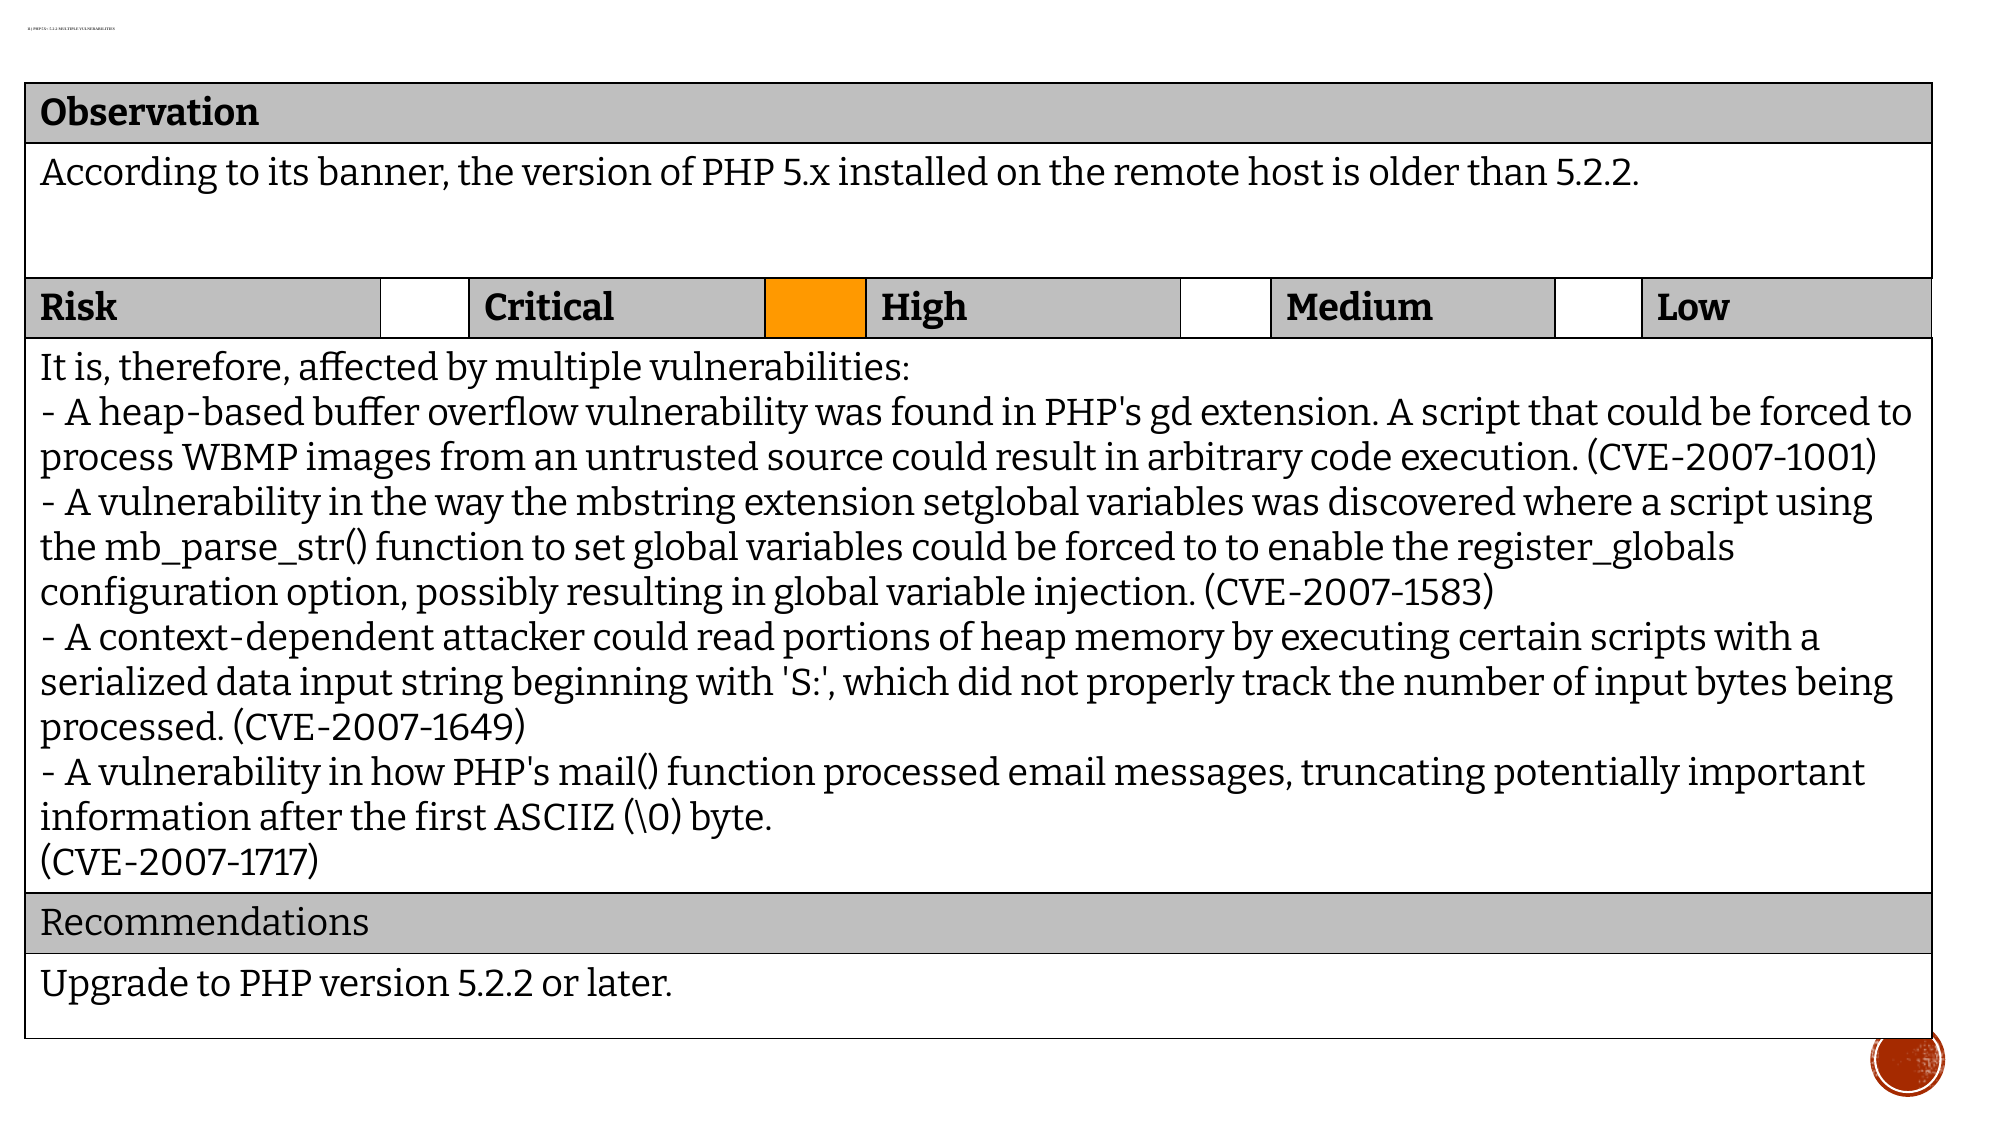

# 11) PHP 5x< 5.2.2 Multiple vulnerabilities
| Observation |
| --- |
| According to its banner, the version of PHP 5.x installed on the remote host is older than 5.2.2. |
| Risk |  | Critical |  | High |  | Medium |  | Low |
| --- | --- | --- | --- | --- | --- | --- | --- | --- |
| It is, therefore, affected by multiple vulnerabilities: - A heap-based buffer overflow vulnerability was found in PHP's gd extension. A script that could be forced to process WBMP images from an untrusted source could result in arbitrary code execution. (CVE-2007-1001) - A vulnerability in the way the mbstring extension setglobal variables was discovered where a script using the mb\_parse\_str() function to set global variables could be forced to to enable the register\_globals configuration option, possibly resulting in global variable injection. (CVE-2007-1583) - A context-dependent attacker could read portions of heap memory by executing certain scripts with a serialized data input string beginning with 'S:', which did not properly track the number of input bytes being processed. (CVE-2007-1649) - A vulnerability in how PHP's mail() function processed email messages, truncating potentially important information after the first ASCIIZ (\0) byte. (CVE-2007-1717) |
| --- |
| Recommendations |
| Upgrade to PHP version 5.2.2 or later. |